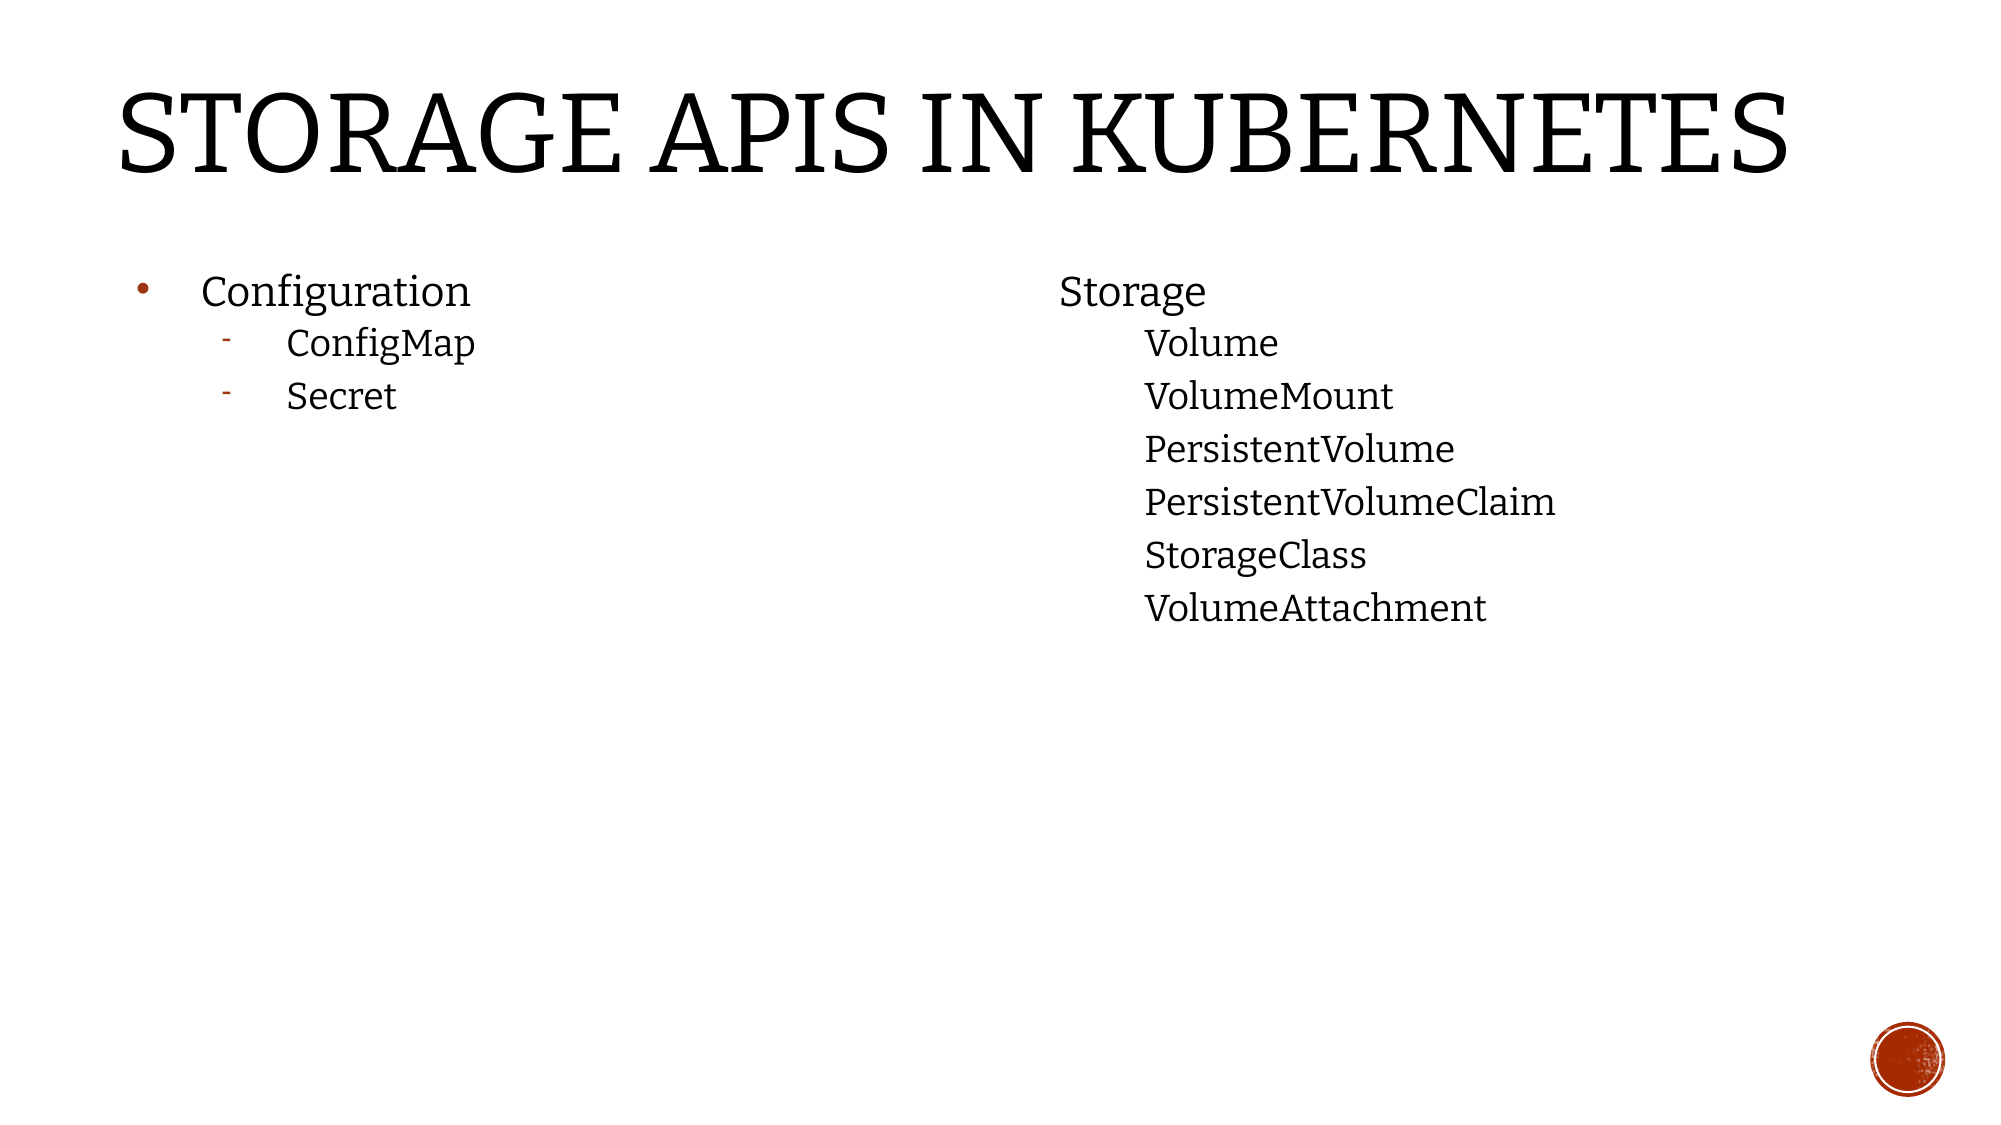

Storage APIs in Kubernetes
Configuration
ConfigMap
Secret

Storage
Volume
VolumeMount
PersistentVolume
PersistentVolumeClaim
StorageClass
VolumeAttachment